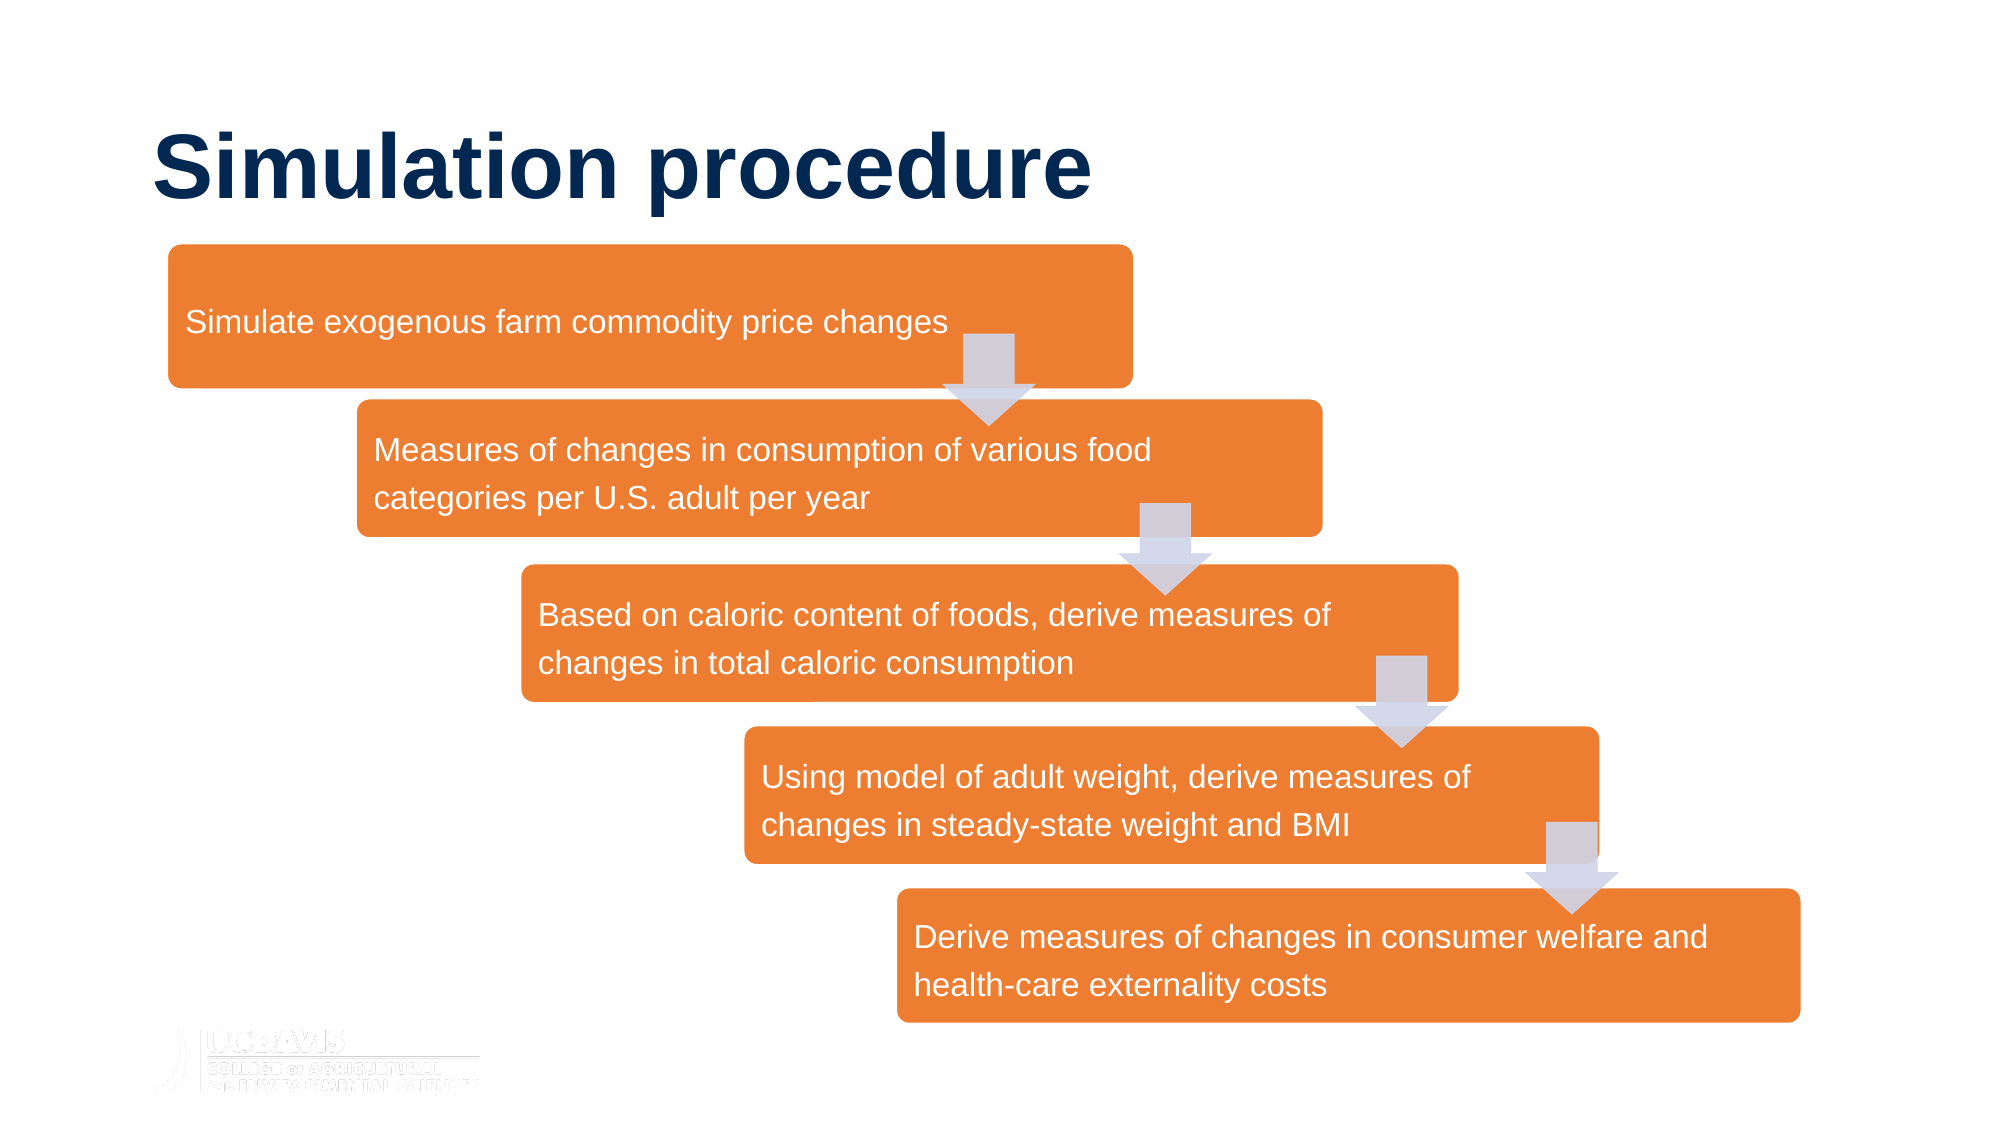

# Simulation procedure
Simulate exogenous farm commodity price changes
Measures of changes in consumption of various food categories per U.S. adult per year
Based on caloric content of foods, derive measures of changes in total caloric consumption
Using model of adult weight, derive measures of changes in steady-state weight and BMI
Derive measures of changes in consumer welfare and health-care externality costs